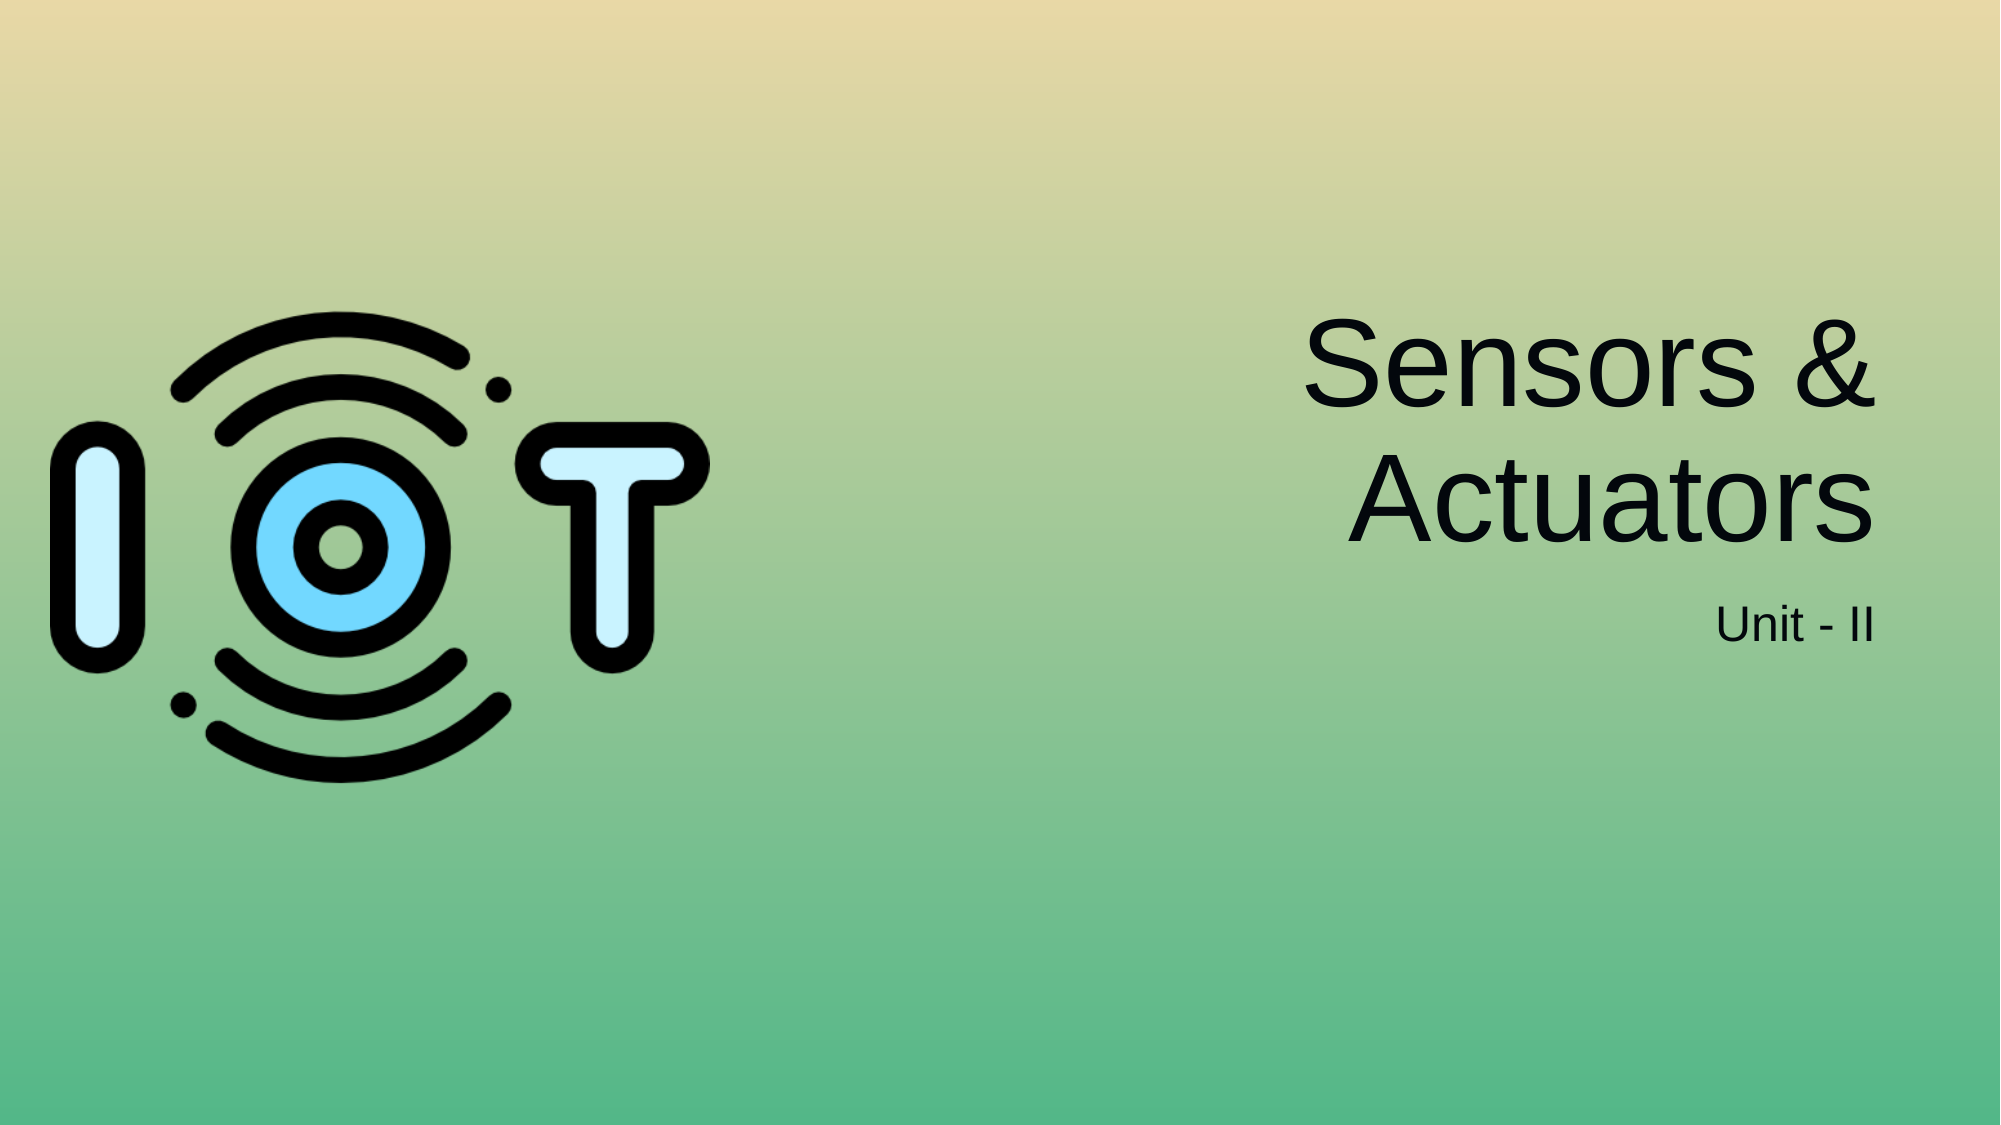

# Sensors & Actuators
Unit - II